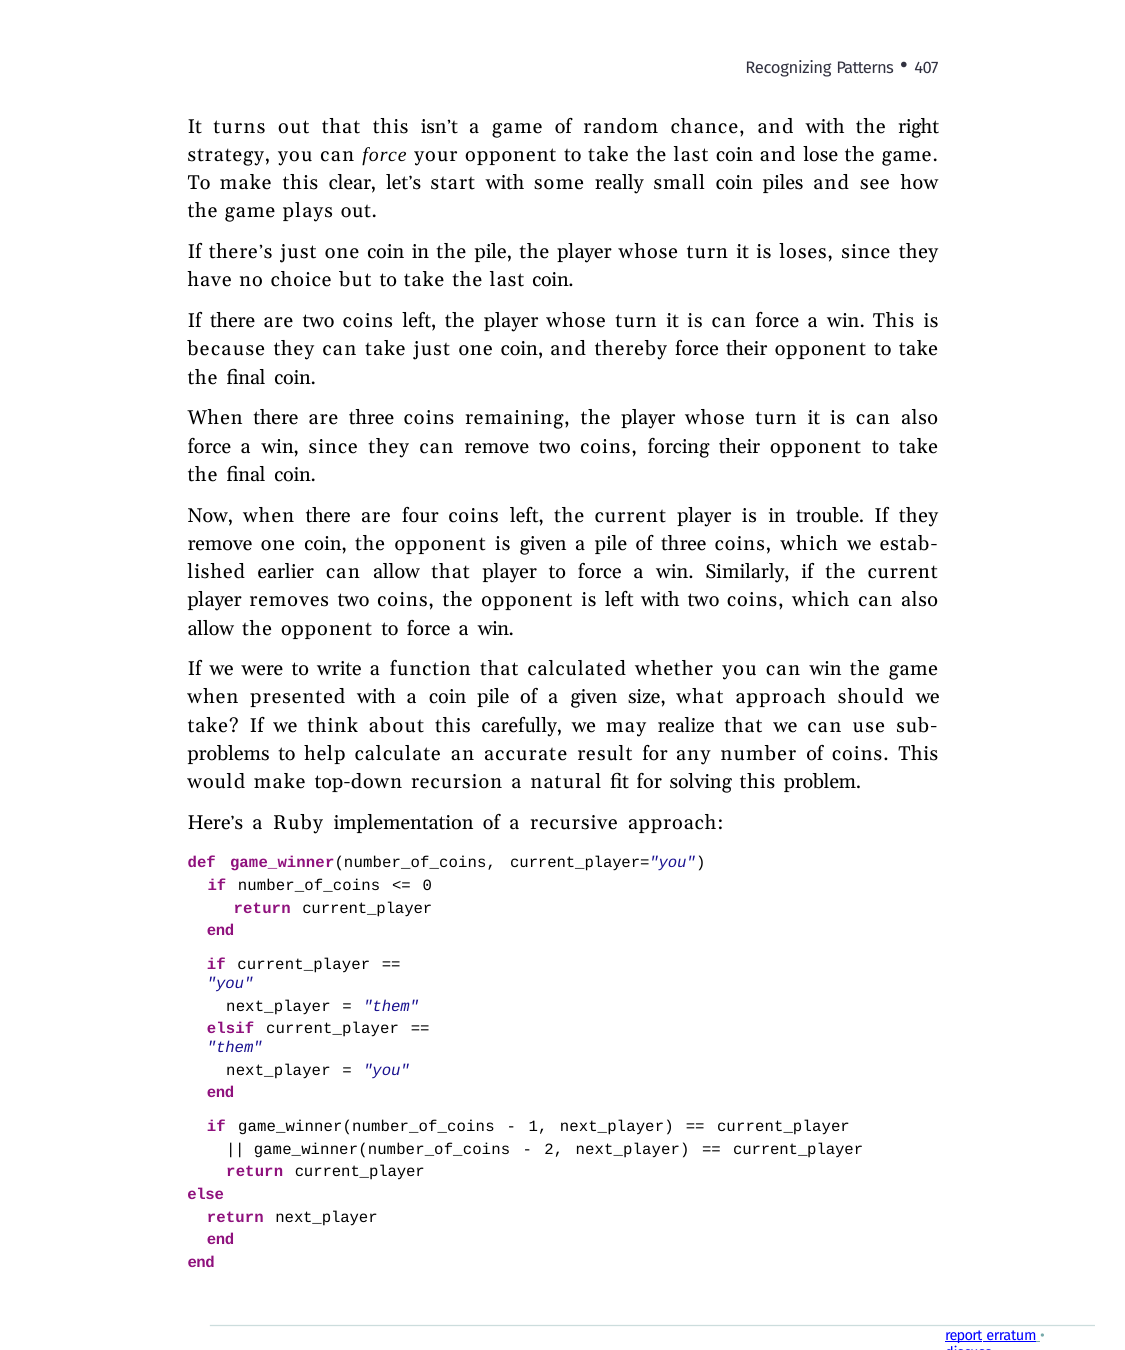

Recognizing Patterns • 407

It turns out that this isn’t a game of random chance, and with the right strategy, you can force your opponent to take the last coin and lose the game. To make this clear, let’s start with some really small coin piles and see how the game plays out.
If there’s just one coin in the pile, the player whose turn it is loses, since they have no choice but to take the last coin.
If there are two coins left, the player whose turn it is can force a win. This is because they can take just one coin, and thereby force their opponent to take the final coin.
When there are three coins remaining, the player whose turn it is can also force a win, since they can remove two coins, forcing their opponent to take the final coin.
Now, when there are four coins left, the current player is in trouble. If they remove one coin, the opponent is given a pile of three coins, which we estab- lished earlier can allow that player to force a win. Similarly, if the current player removes two coins, the opponent is left with two coins, which can also allow the opponent to force a win.
If we were to write a function that calculated whether you can win the game when presented with a coin pile of a given size, what approach should we take? If we think about this carefully, we may realize that we can use sub- problems to help calculate an accurate result for any number of coins. This would make top-down recursion a natural fit for solving this problem.
Here’s a Ruby implementation of a recursive approach:
def game_winner(number_of_coins, current_player="you")
if number_of_coins <= 0
return current_player
end
if current_player == "you"
next_player = "them"
elsif current_player == "them"
next_player = "you"
end
if game_winner(number_of_coins - 1, next_player) == current_player || game_winner(number_of_coins - 2, next_player) == current_player return current_player
else
return next_player
end end
report erratum • discuss